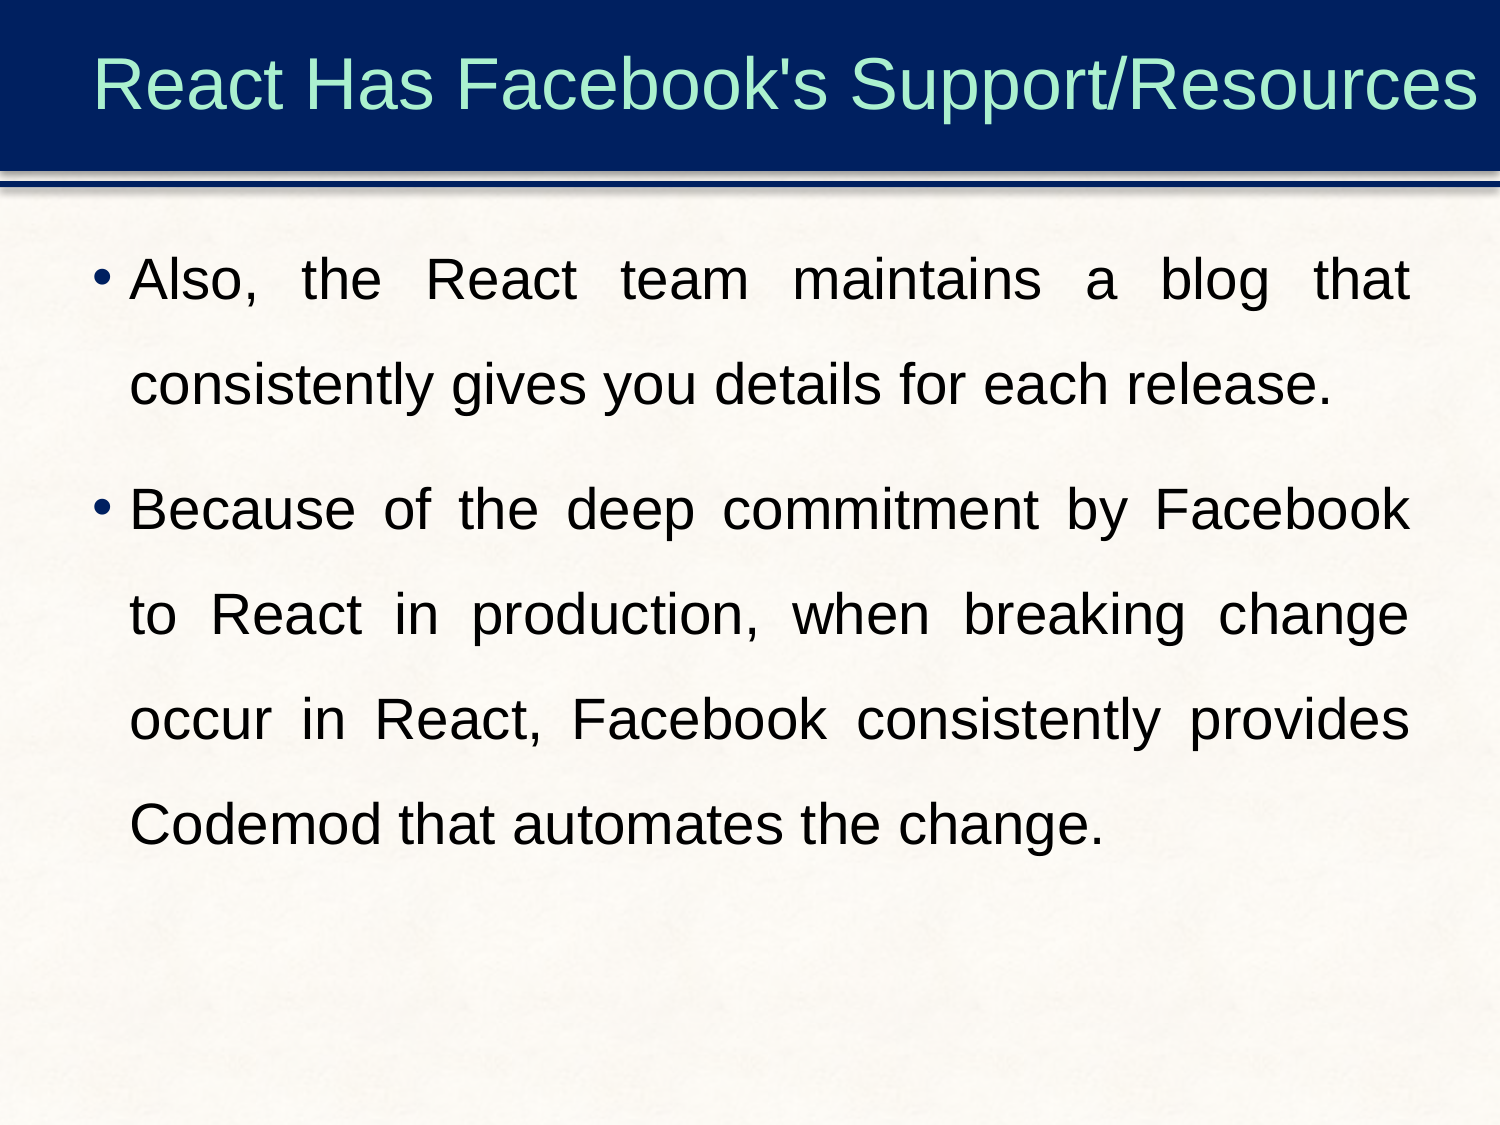

# React Has Facebook's Support/Resources
Also, the React team maintains a blog that consistently gives you details for each release.
Because of the deep commitment by Facebook to React in production, when breaking change occur in React, Facebook consistently provides Codemod that automates the change.